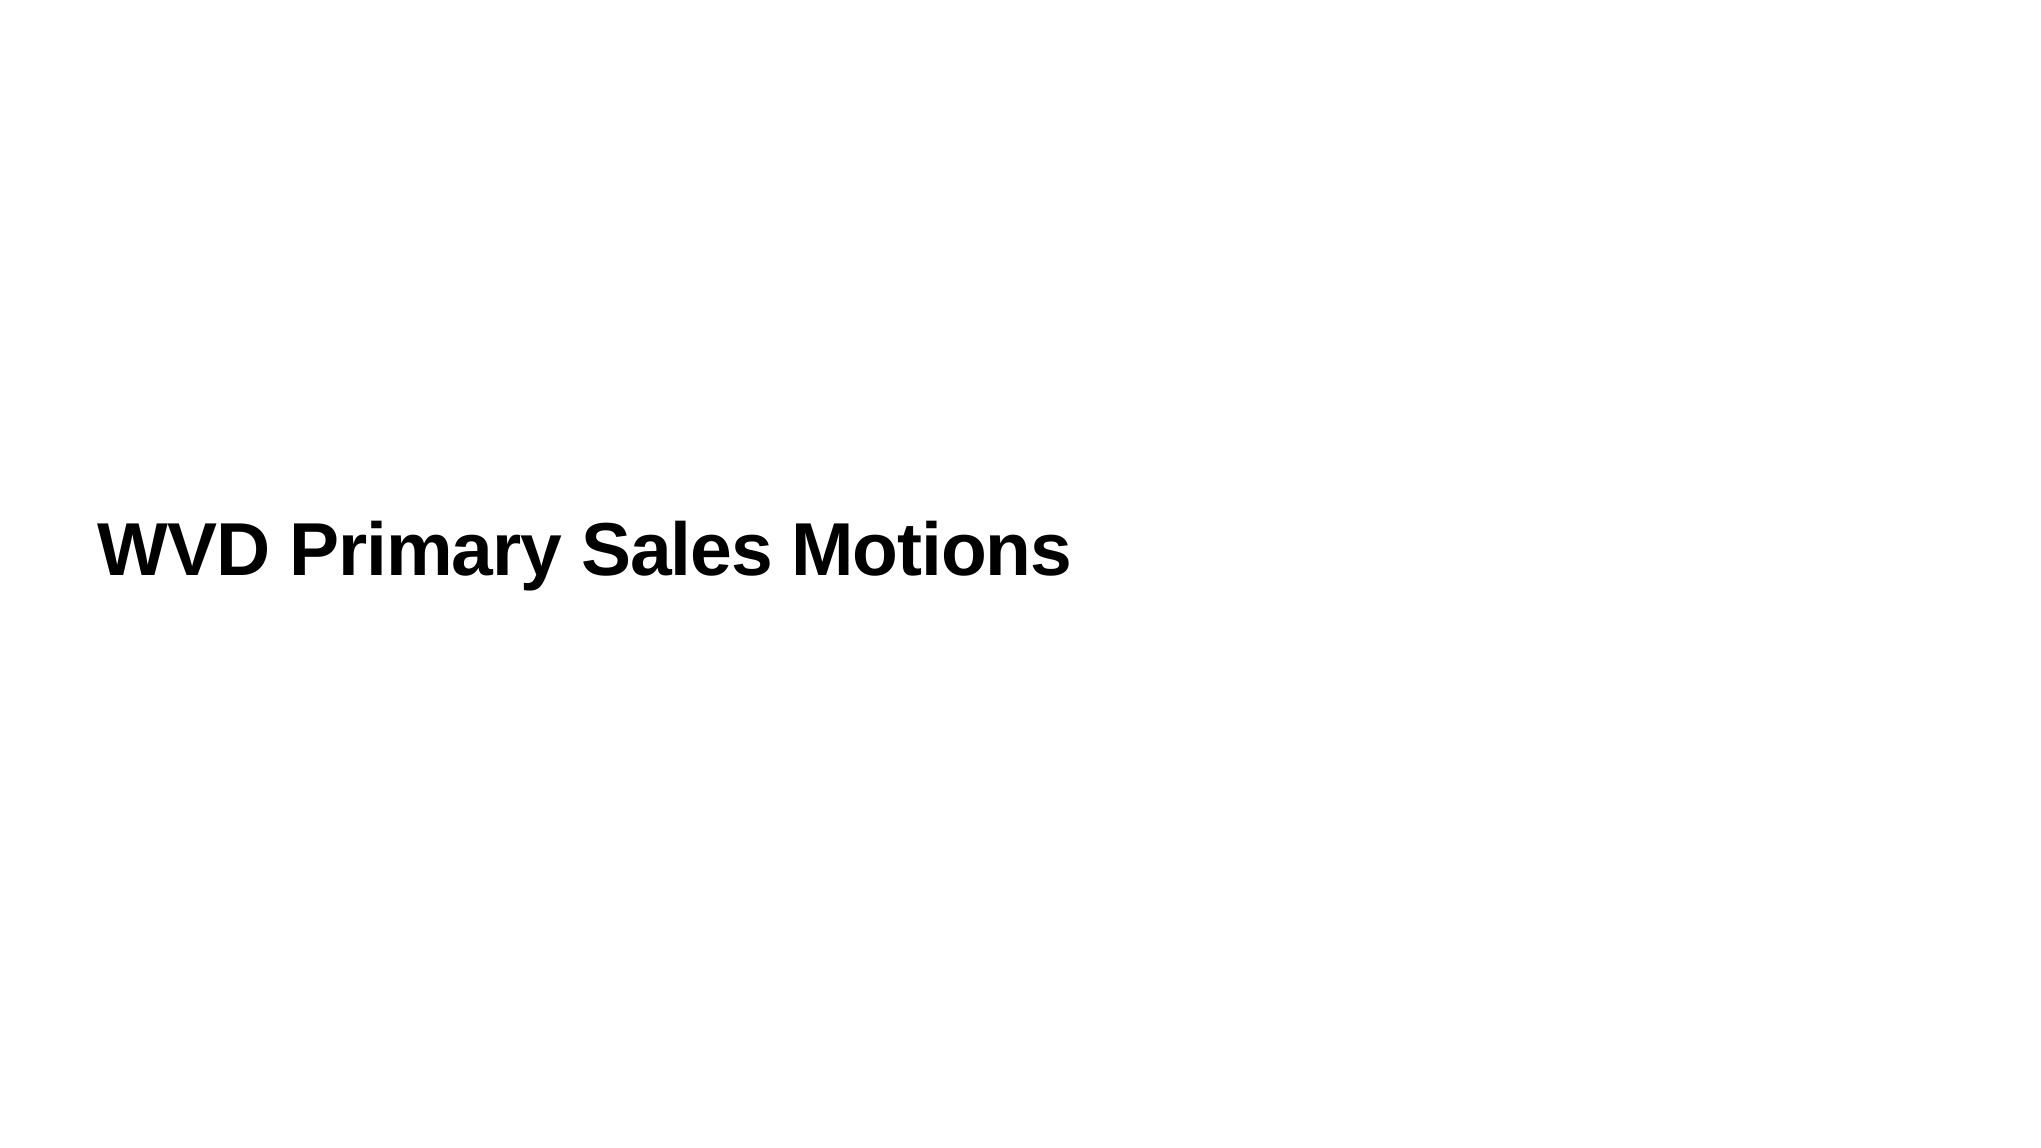

Chapter Break Option #2
# WVD Primary Sales Motions